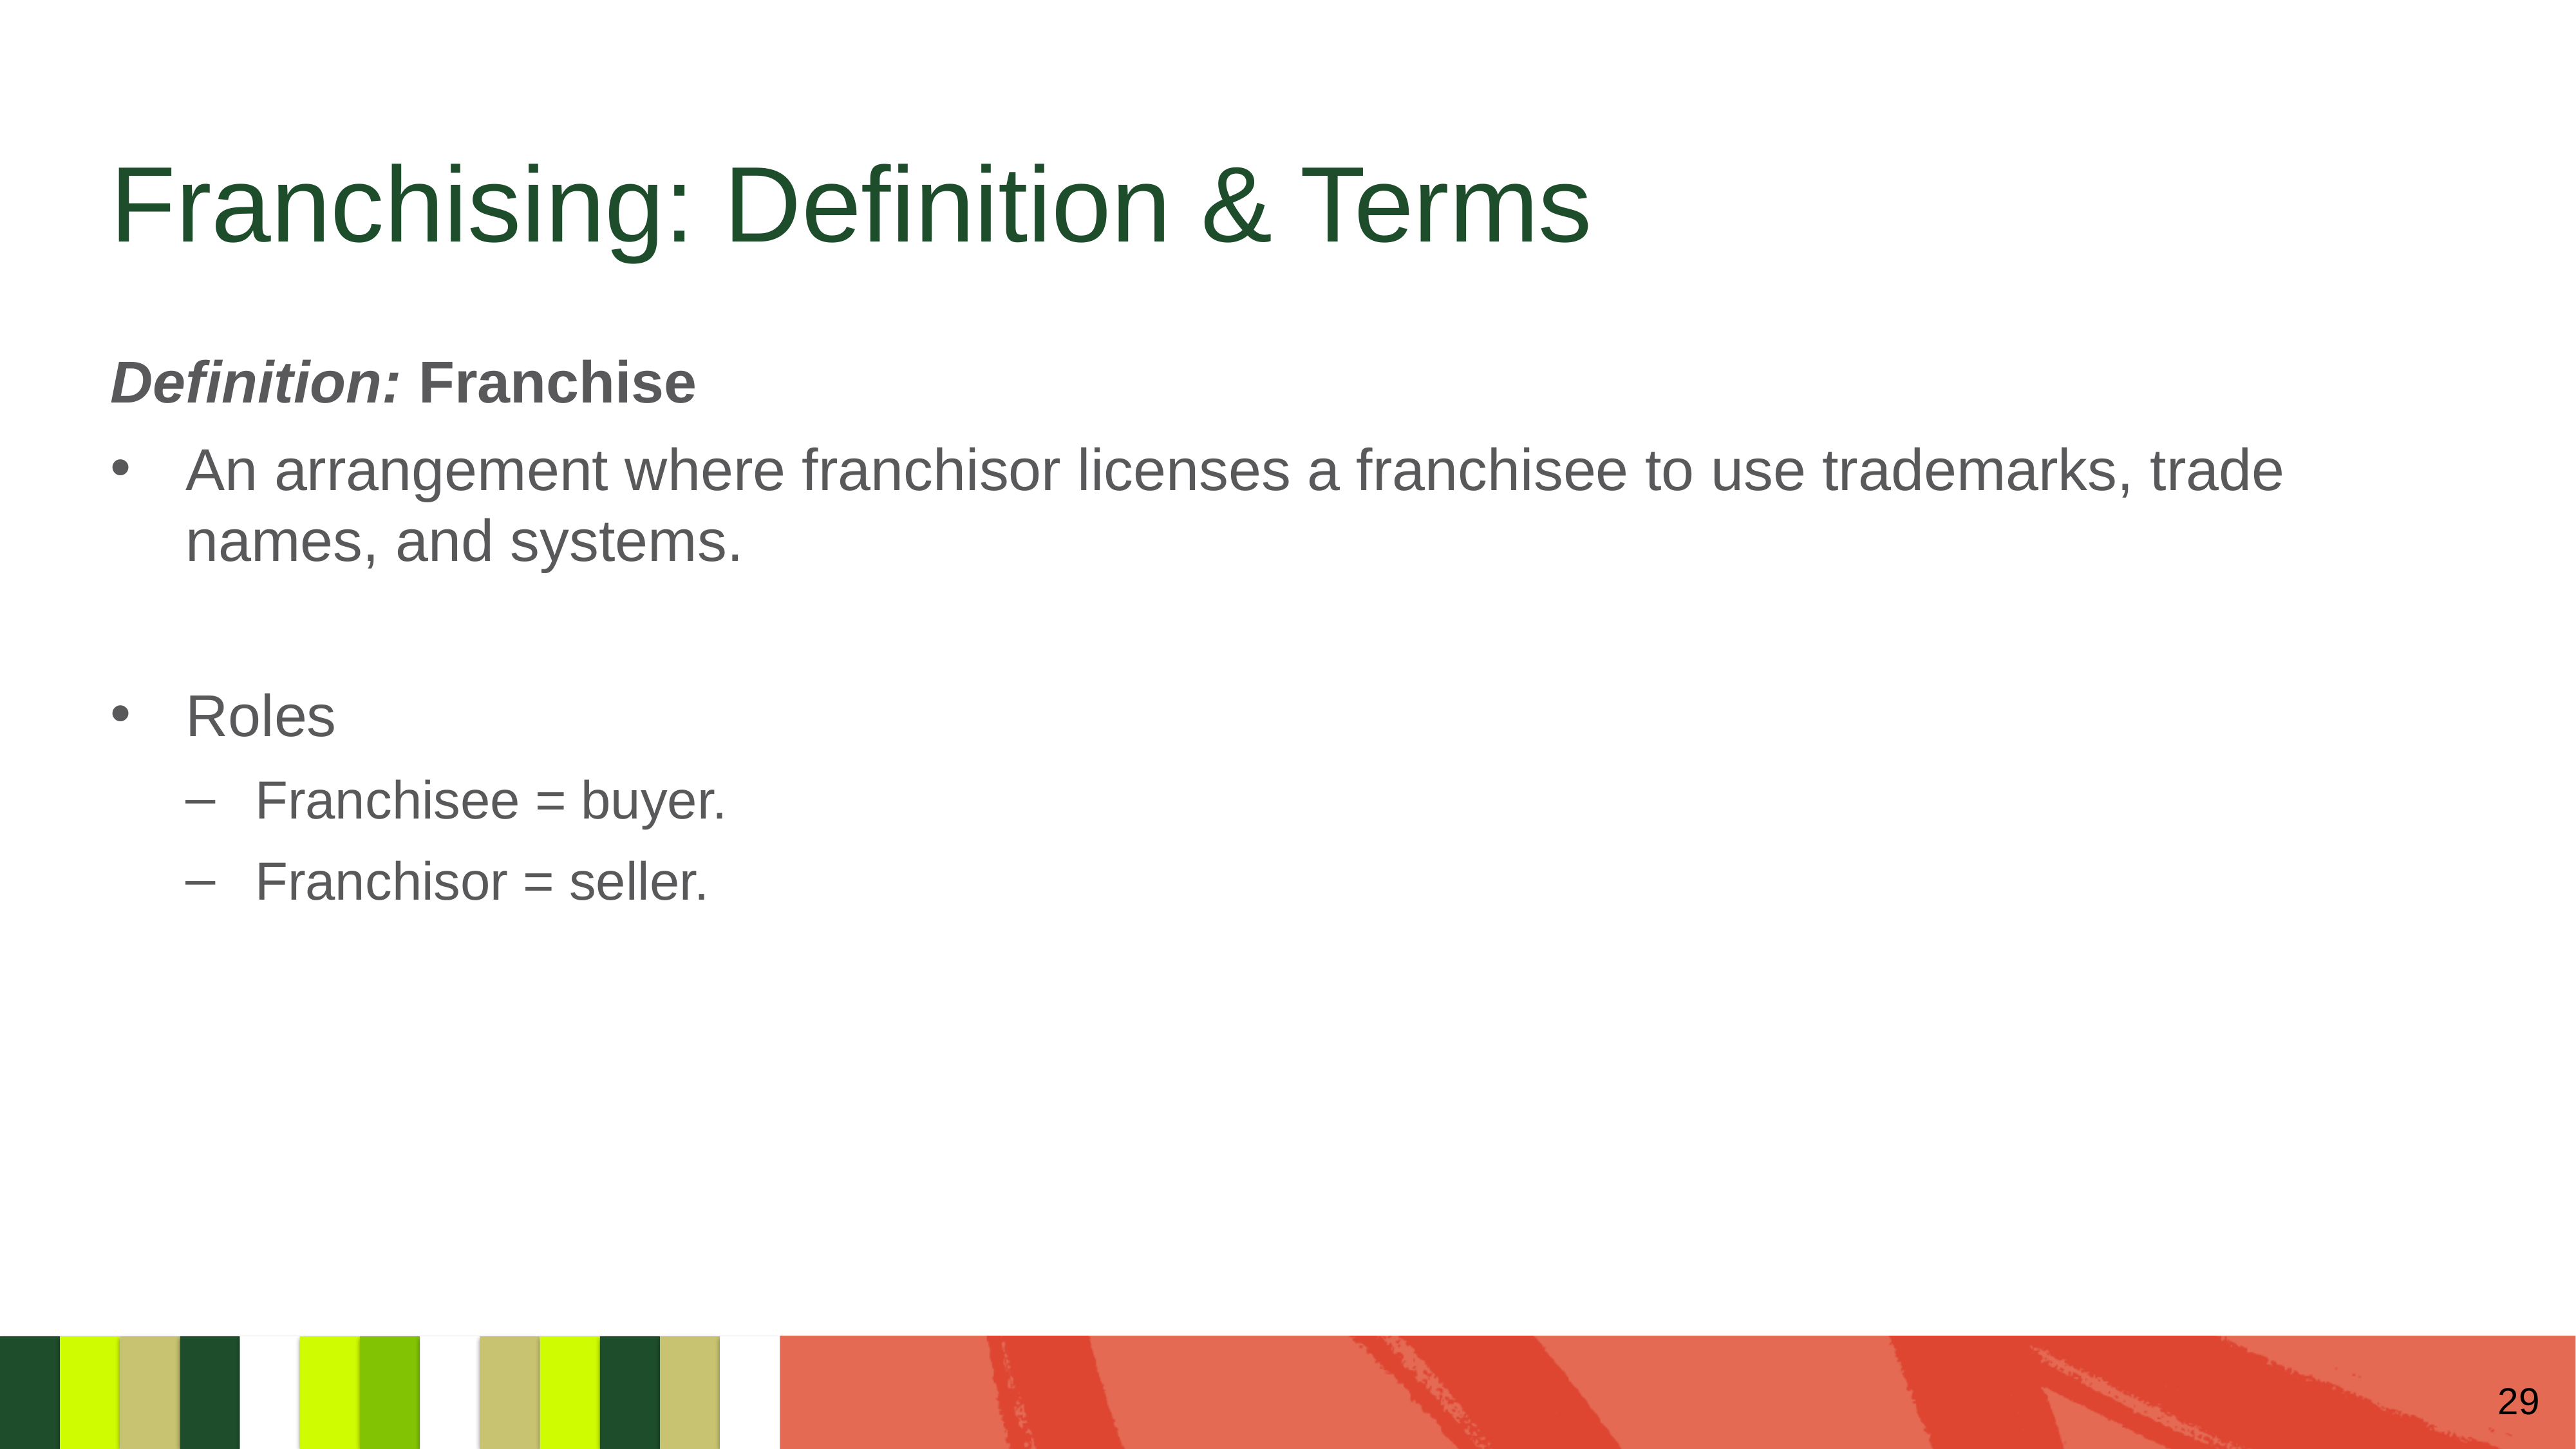

# Franchising: Definition & Terms
Definition: Franchise
An arrangement where franchisor licenses a franchisee to use trademarks, trade names, and systems.

Roles
Franchisee = buyer.
Franchisor = seller.

29